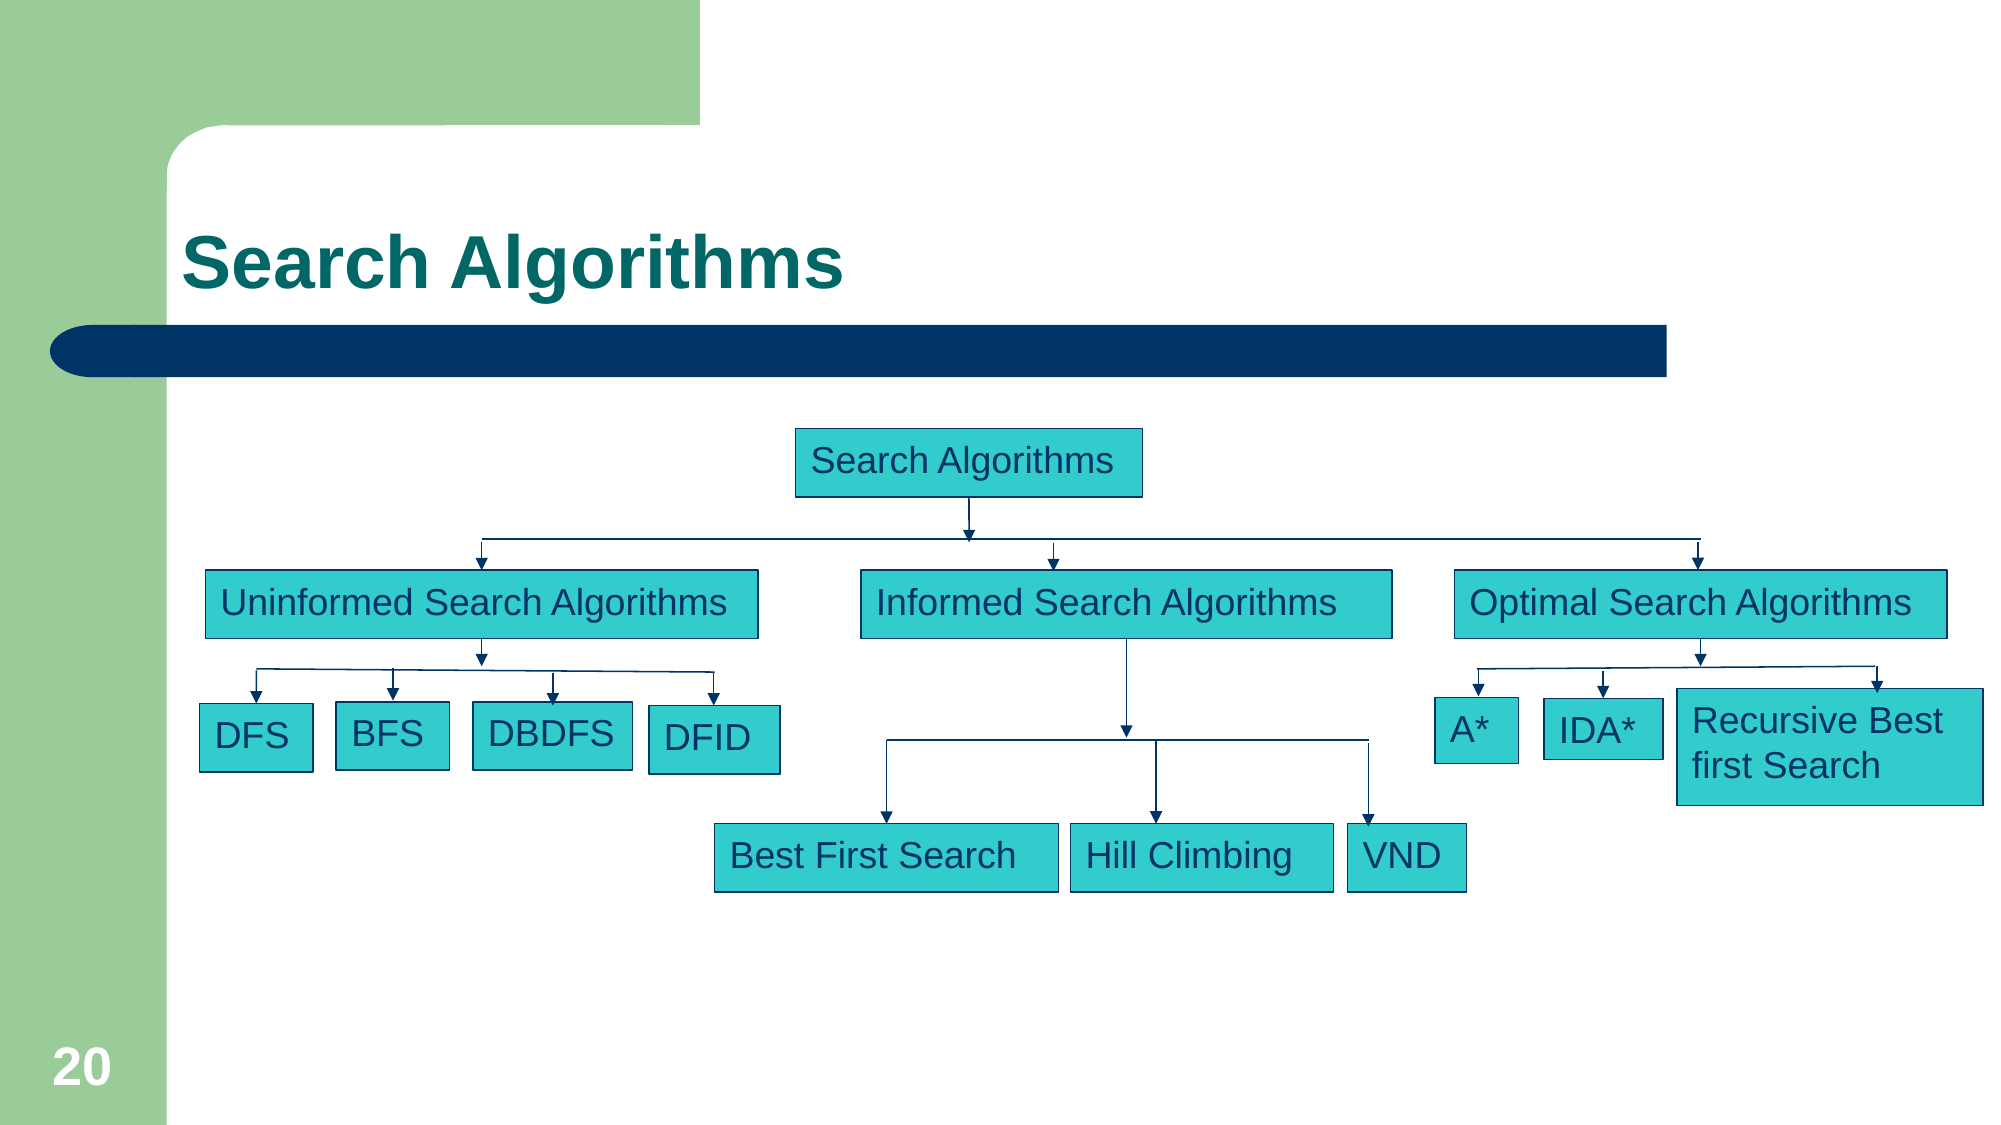

# Search Algorithms
Search Algorithms
Uninformed Search Algorithms
Informed Search Algorithms
Optimal Search Algorithms
Recursive Best first Search
A*
IDA*
BFS
DBDFS
DFS
DFID
Hill Climbing
Best First Search
VND
20